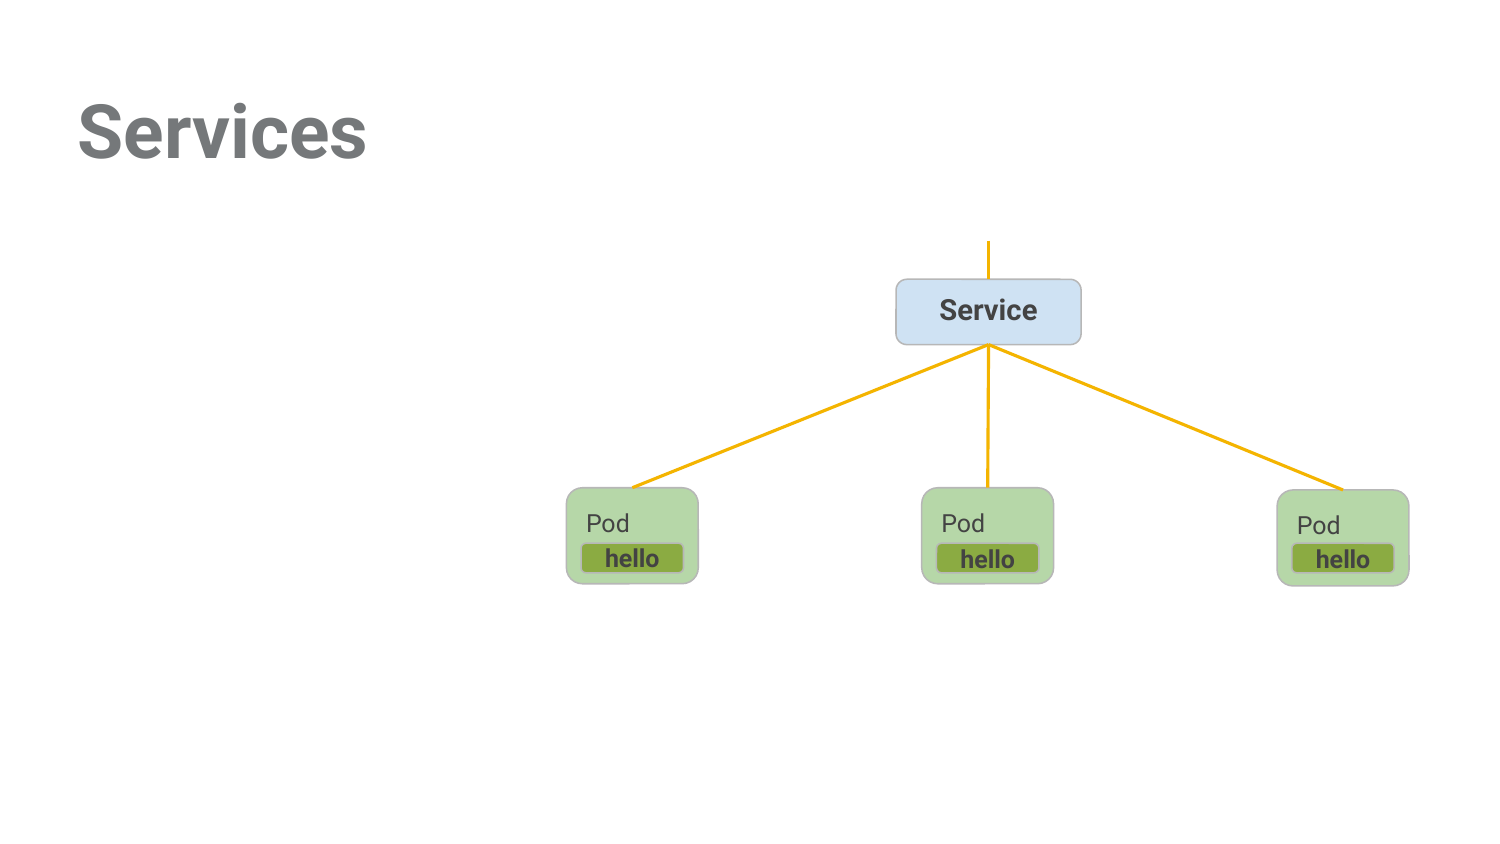

Services

Service
Pod
Pod
hello
Pod
hello
hello